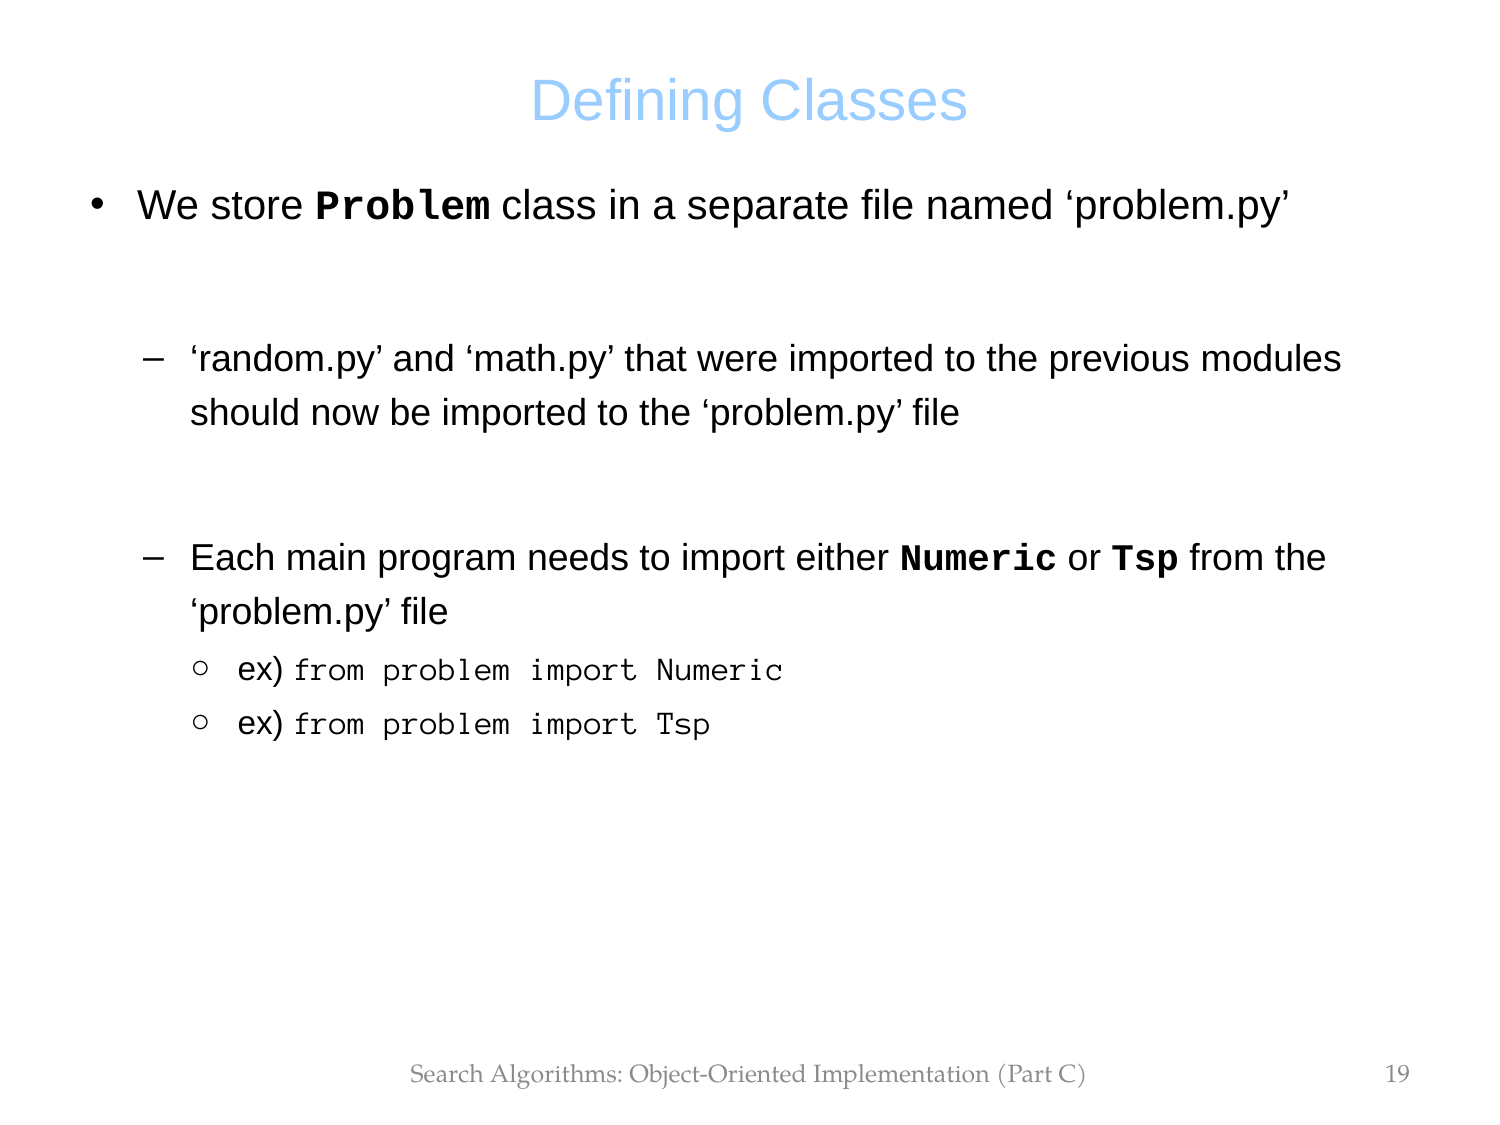

# Defining Classes
We store Problem class in a separate file named ‘problem.py’

‘random.py’ and ‘math.py’ that were imported to the previous modules should now be imported to the ‘problem.py’ file

Each main program needs to import either Numeric or Tsp from the ‘problem.py’ file
ex) from problem import Numeric
ex) from problem import Tsp
Search Algorithms: Object-Oriented Implementation (Part C)
19